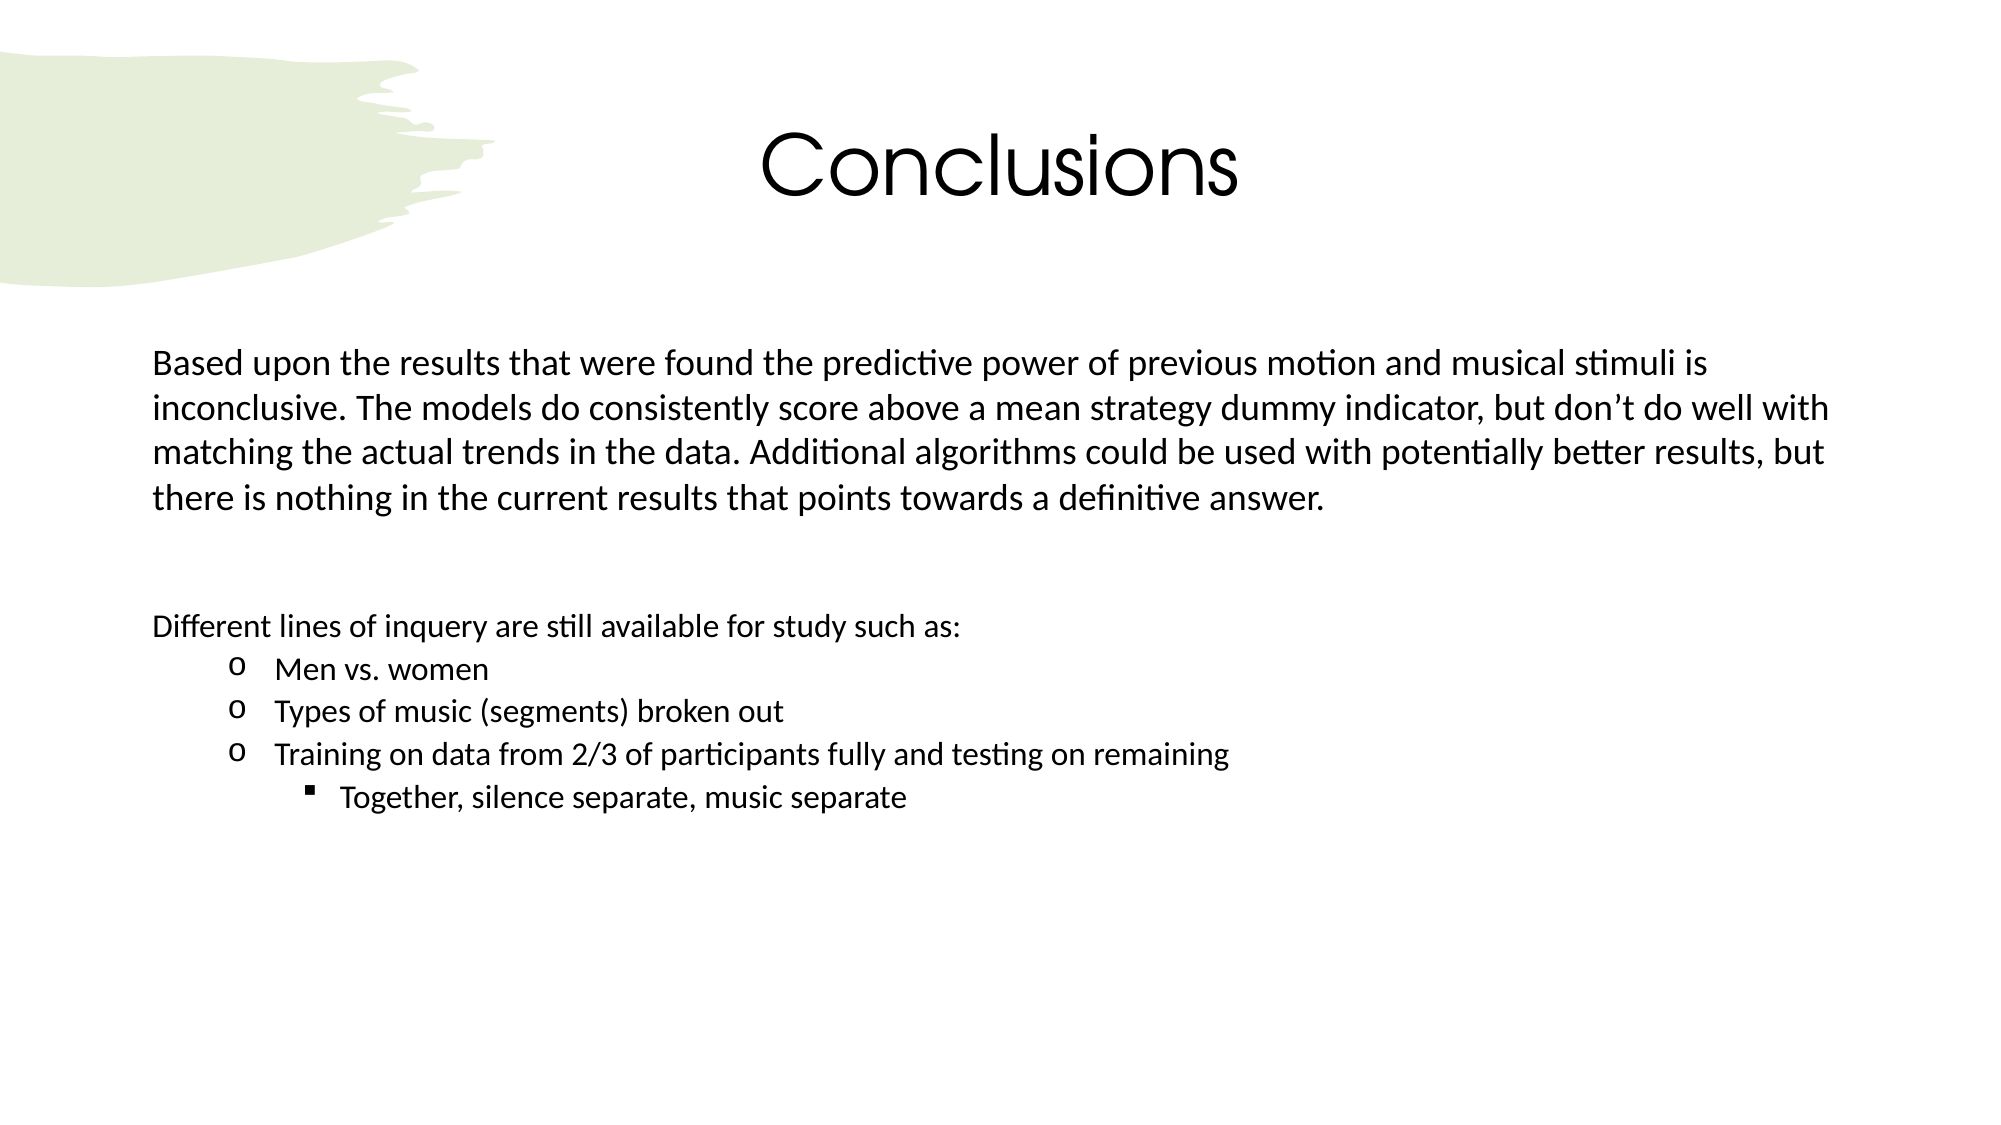

# Conclusions
Based upon the results that were found the predictive power of previous motion and musical stimuli is inconclusive. The models do consistently score above a mean strategy dummy indicator, but don’t do well with matching the actual trends in the data. Additional algorithms could be used with potentially better results, but there is nothing in the current results that points towards a definitive answer.

Different lines of inquery are still available for study such as:
Men vs. women
Types of music (segments) broken out
Training on data from 2/3 of participants fully and testing on remaining
Together, silence separate, music separate